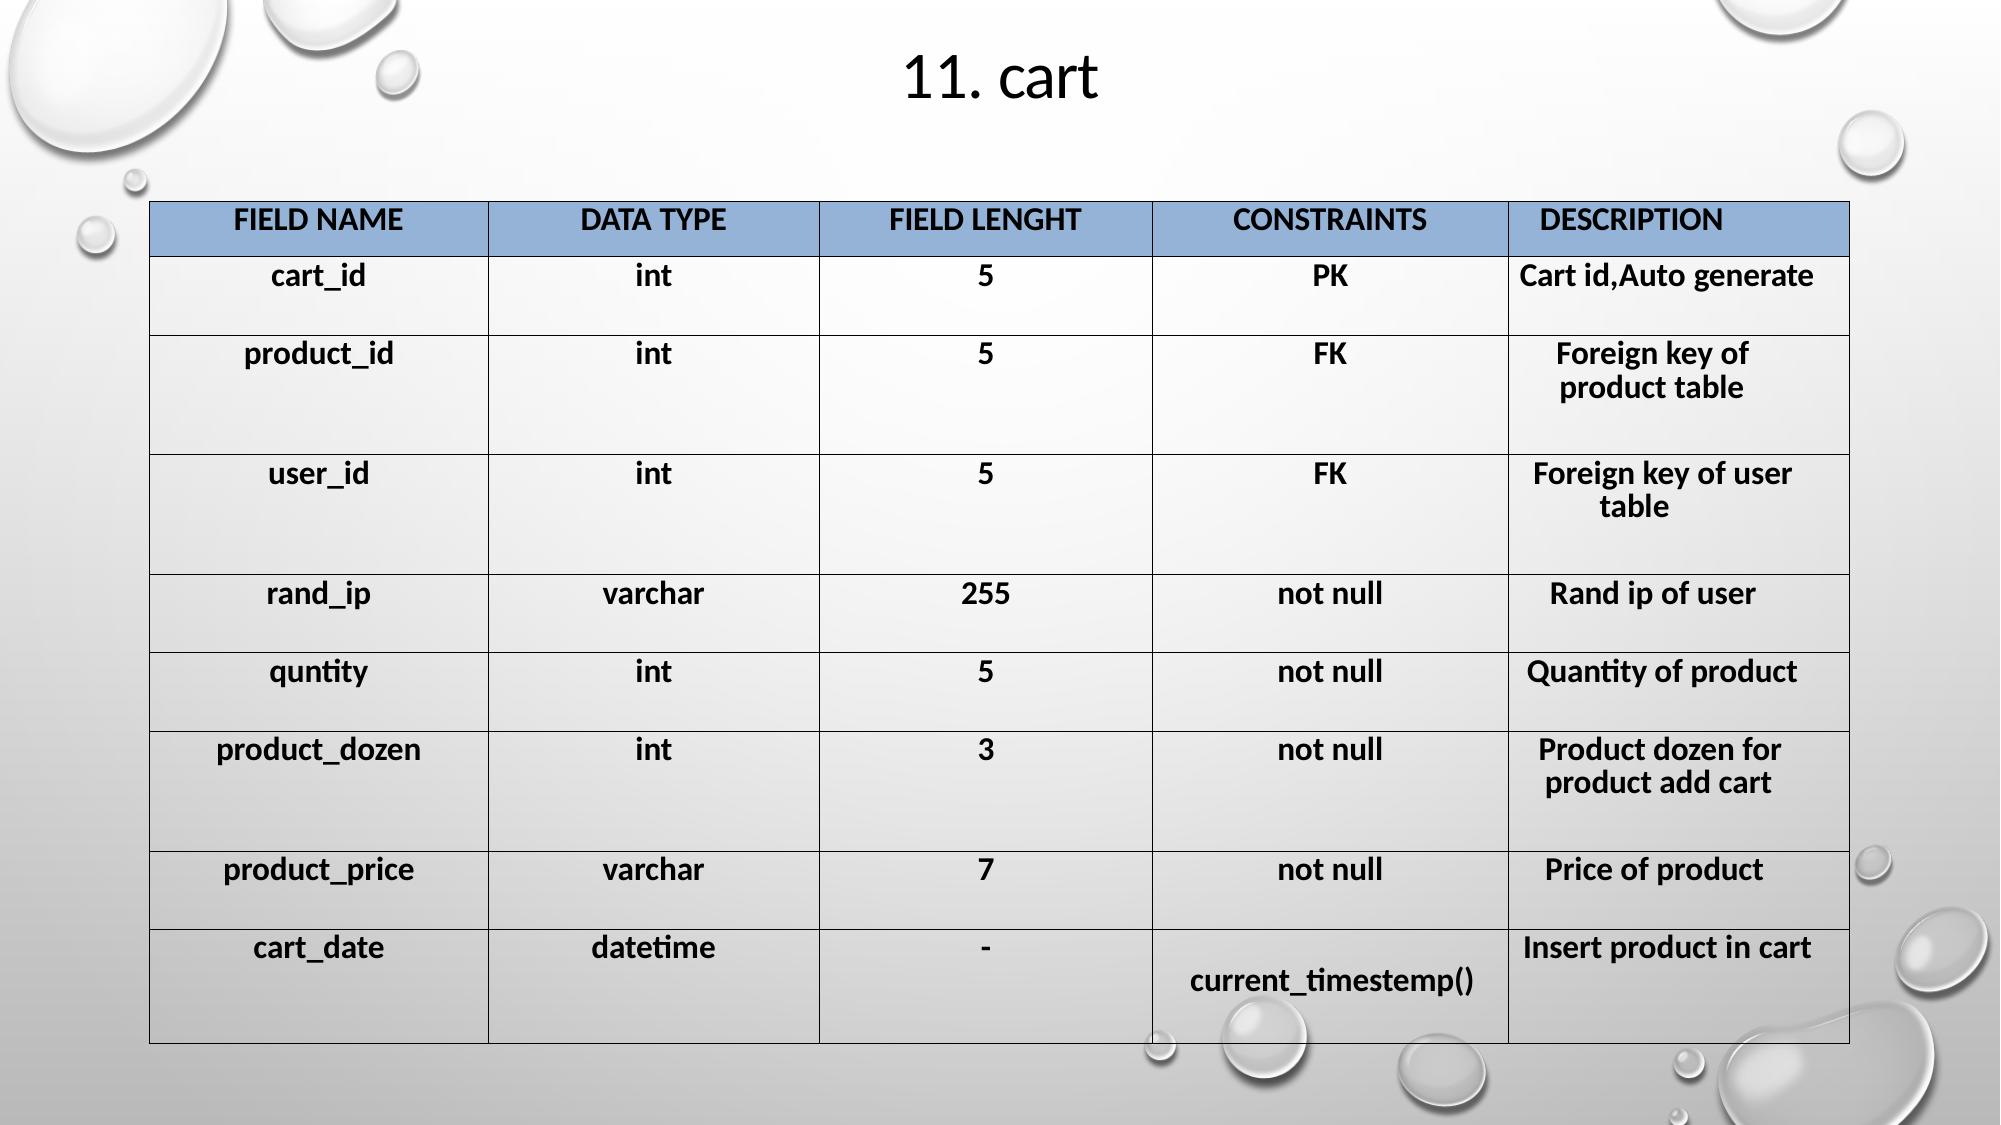

# 11. cart
| FIELD NAME | DATA TYPE | FIELD LENGHT | CONSTRAINTS | DESCRIPTION |
| --- | --- | --- | --- | --- |
| cart\_id | int | 5 | PK | Cart id,Auto generate |
| product\_id | int | 5 | FK | Foreign key of product table |
| user\_id | int | 5 | FK | Foreign key of user table |
| rand\_ip | varchar | 255 | not null | Rand ip of user |
| quntity | int | 5 | not null | Quantity of product |
| product\_dozen | int | 3 | not null | Product dozen for product add cart |
| product\_price | varchar | 7 | not null | Price of product |
| cart\_date | datetime | - | current\_timestemp() | Insert product in cart |